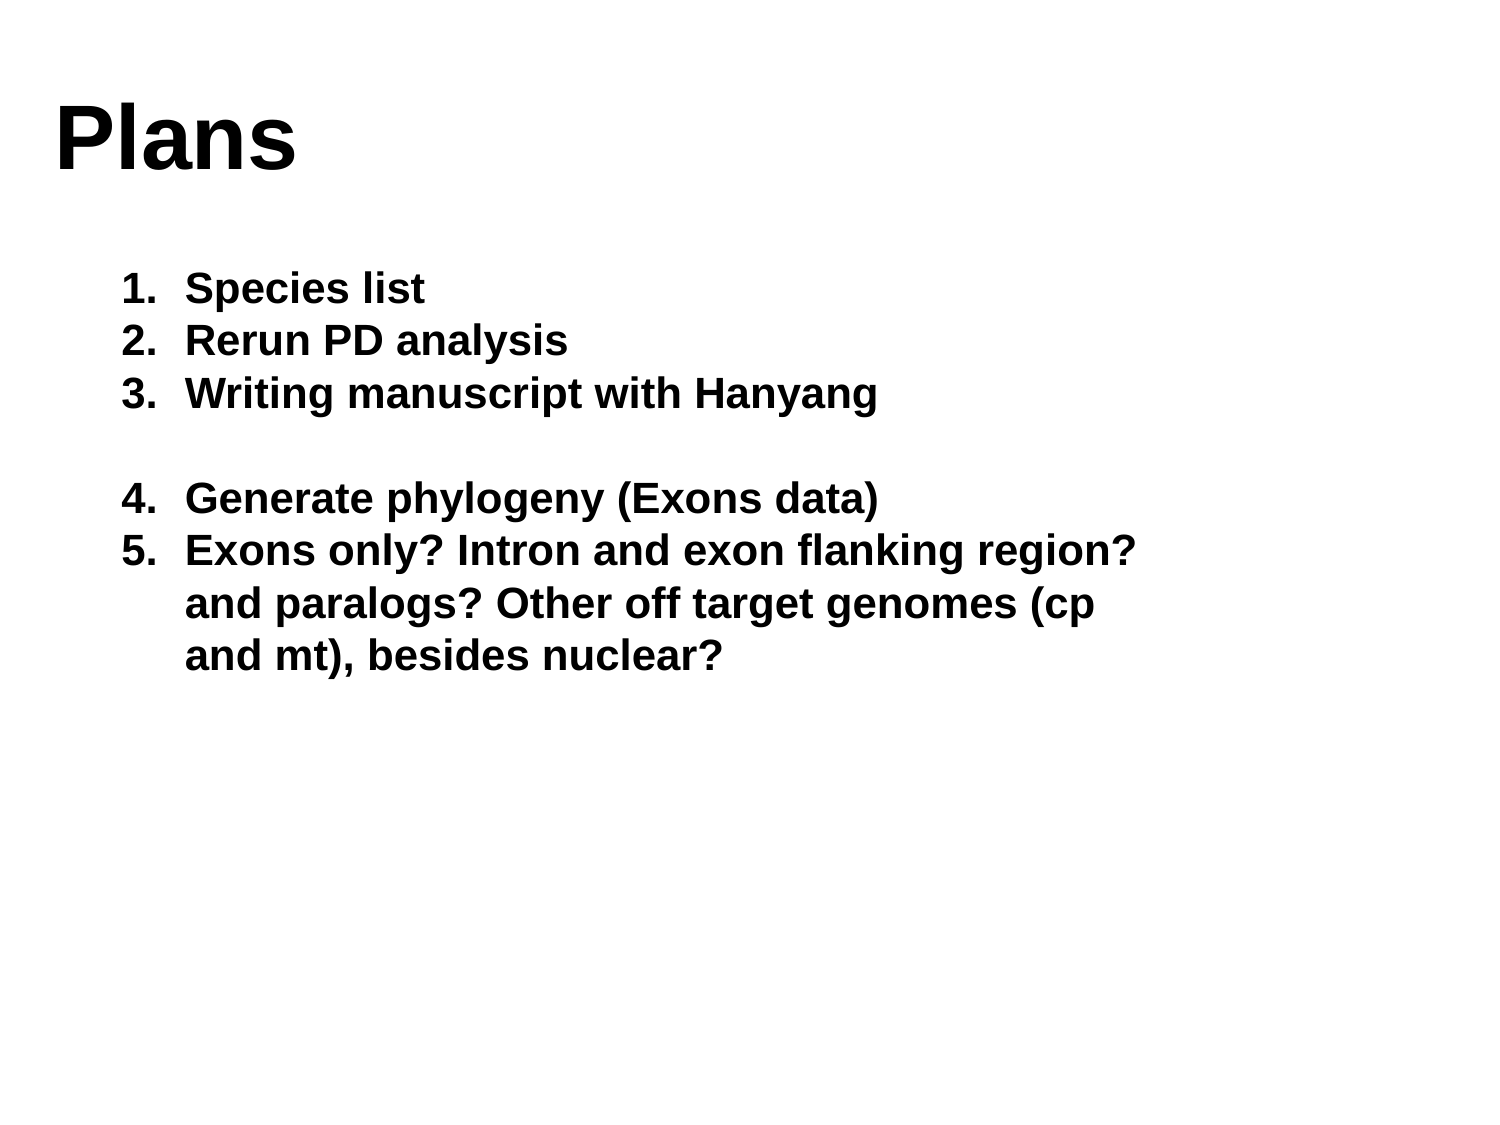

# Plans
Species list
Rerun PD analysis
Writing manuscript with Hanyang

Generate phylogeny (Exons data)
Exons only? Intron and exon flanking region? and paralogs? Other off target genomes (cp and mt), besides nuclear?